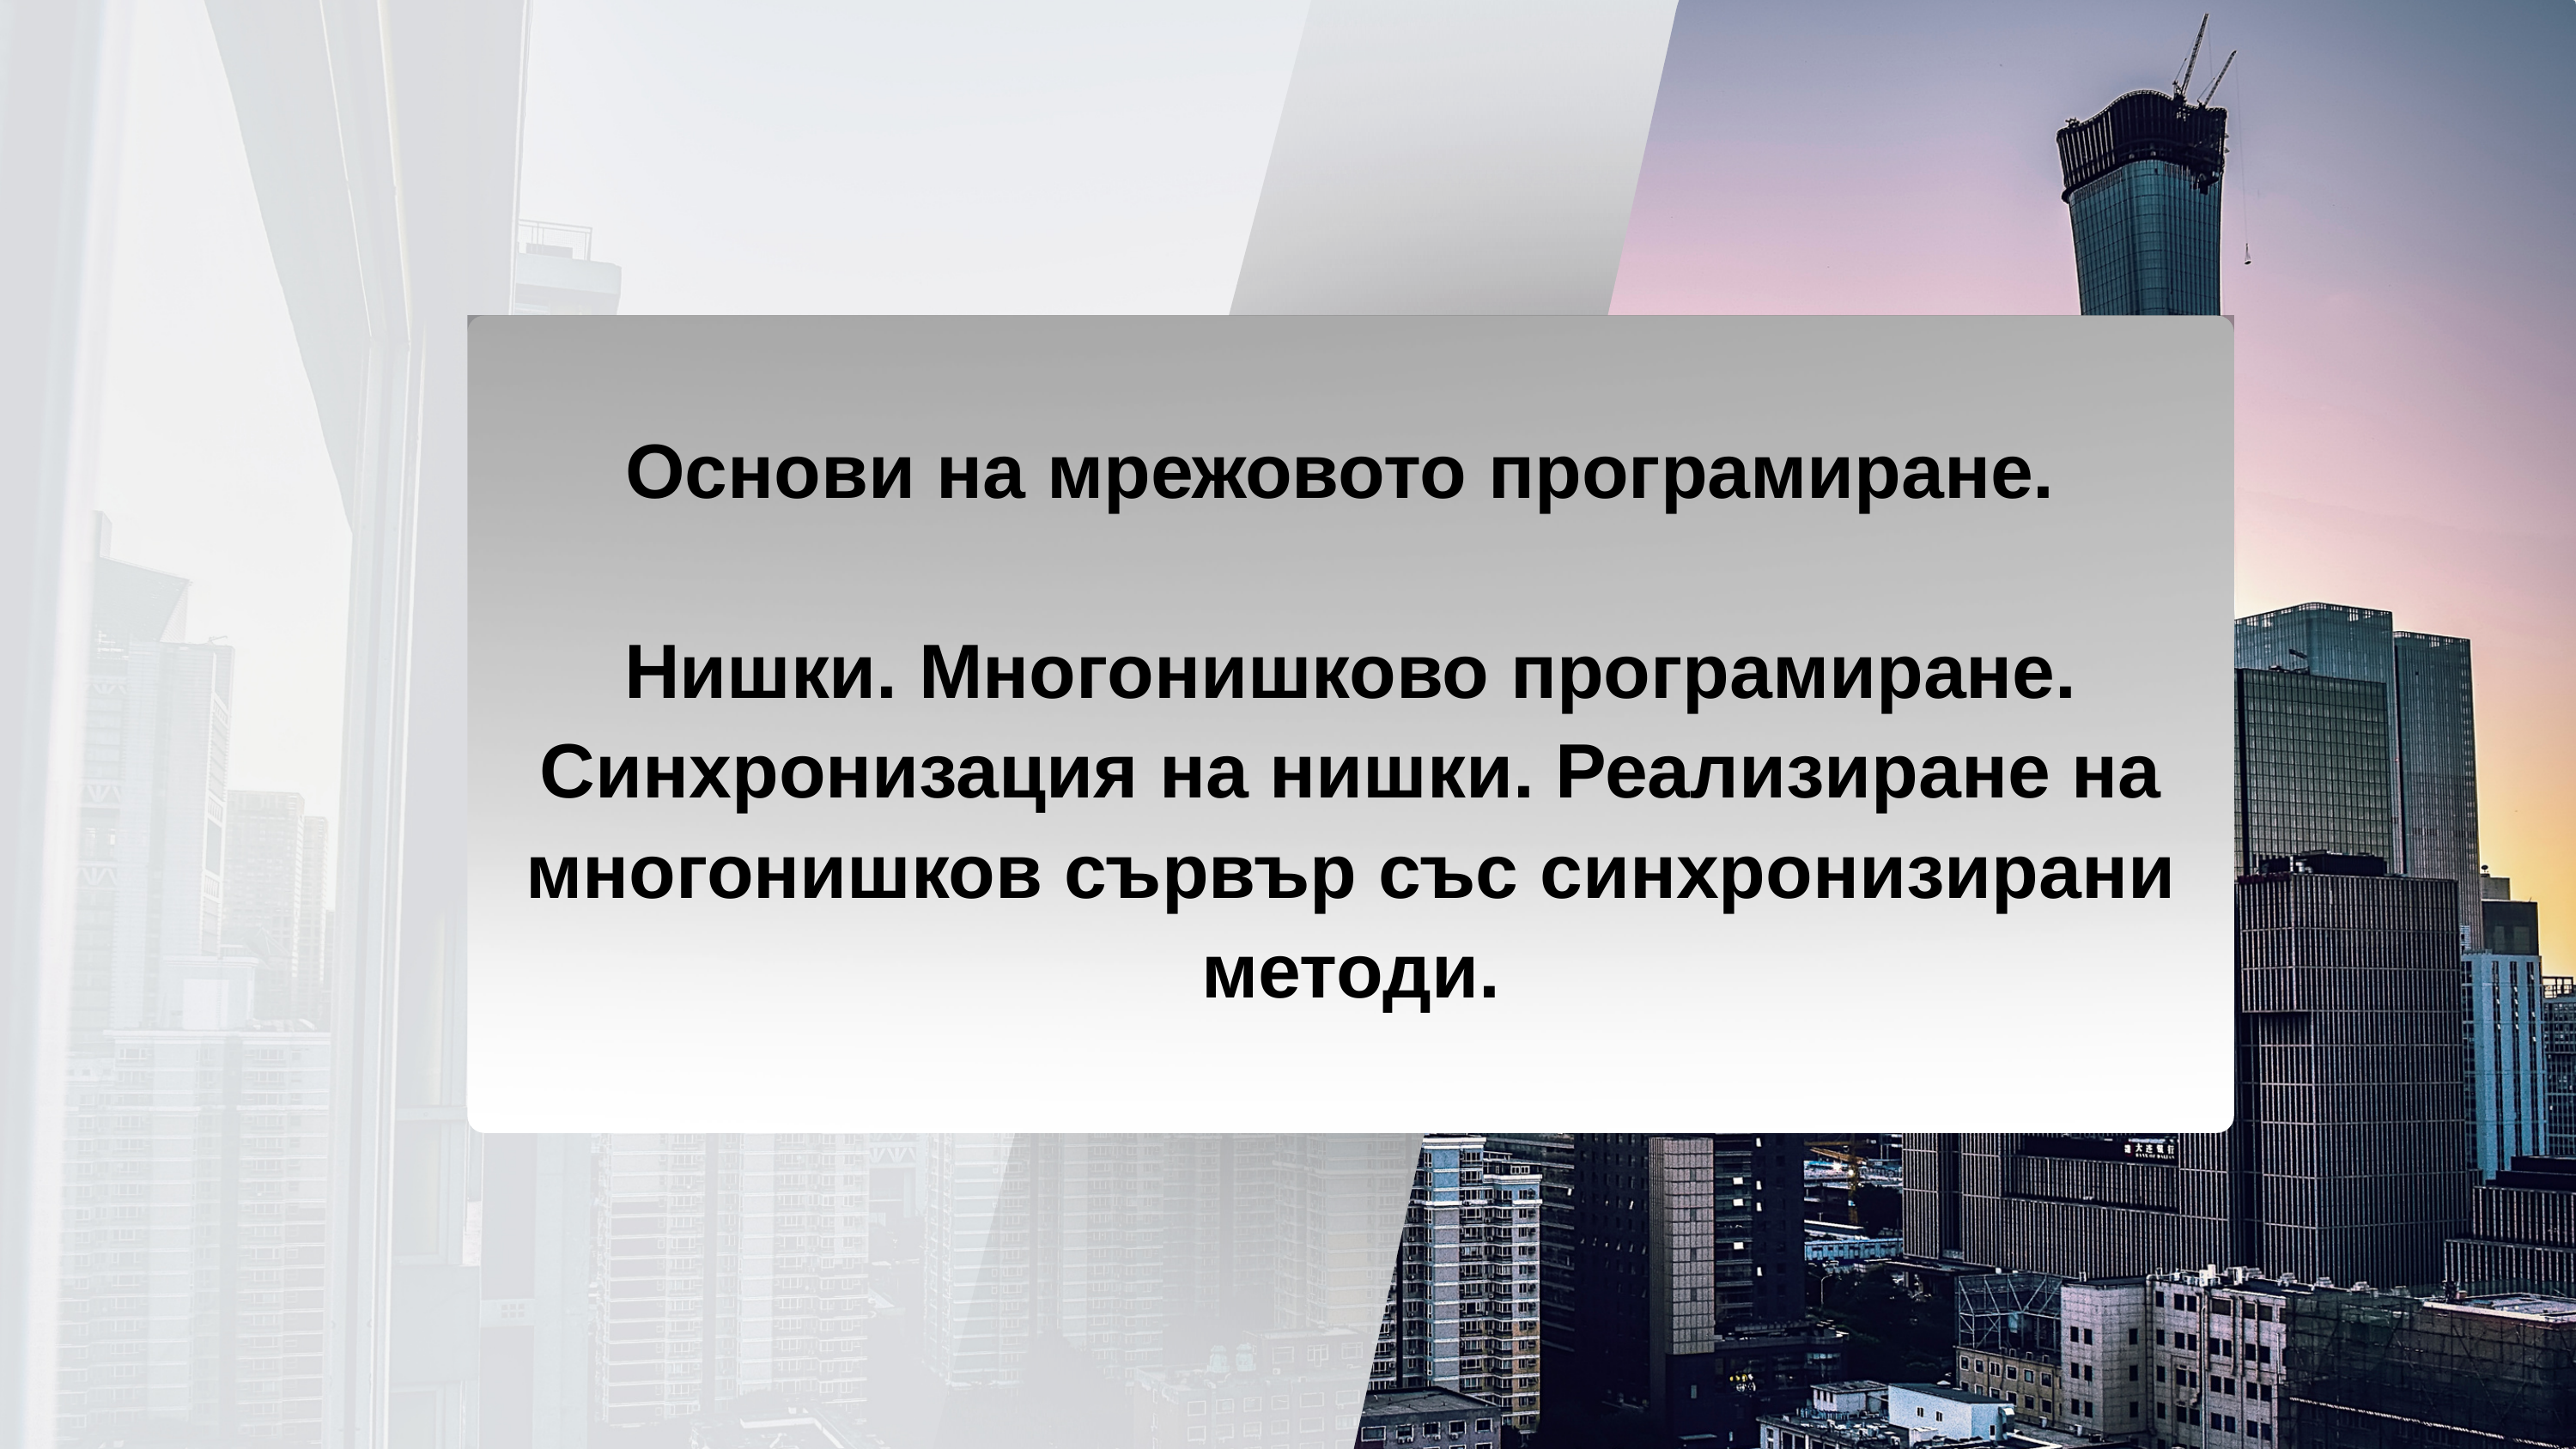

Основи на мрежовото програмиране.

Нишки. Многонишково програмиране.
Синхронизация на нишки. Реализиране на многонишков сървър със синхронизирани методи.